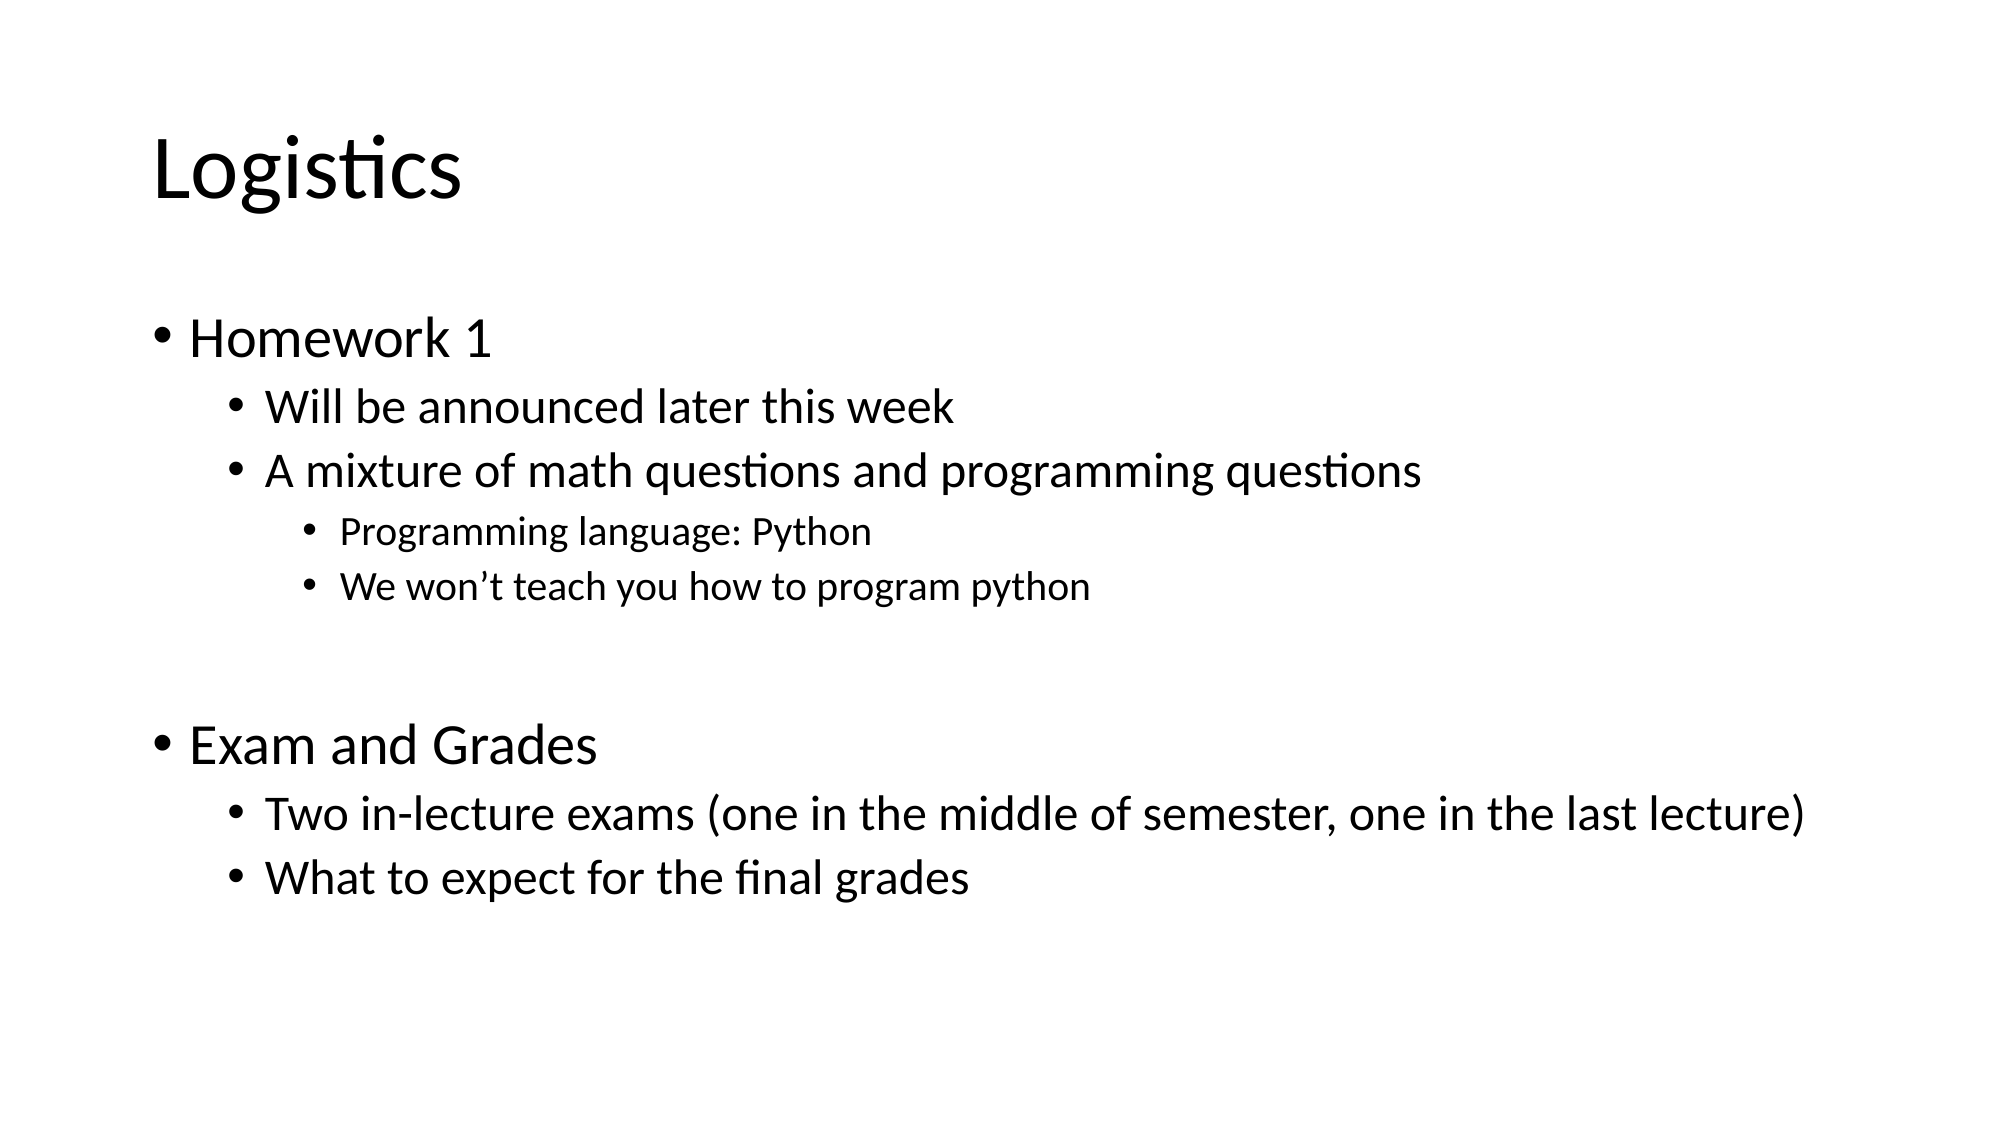

# Logistics
Homework 1
Will be announced later this week
A mixture of math questions and programming questions
Programming language: Python
We won’t teach you how to program python

Exam and Grades
Two in-lecture exams (one in the middle of semester, one in the last lecture)
What to expect for the final grades